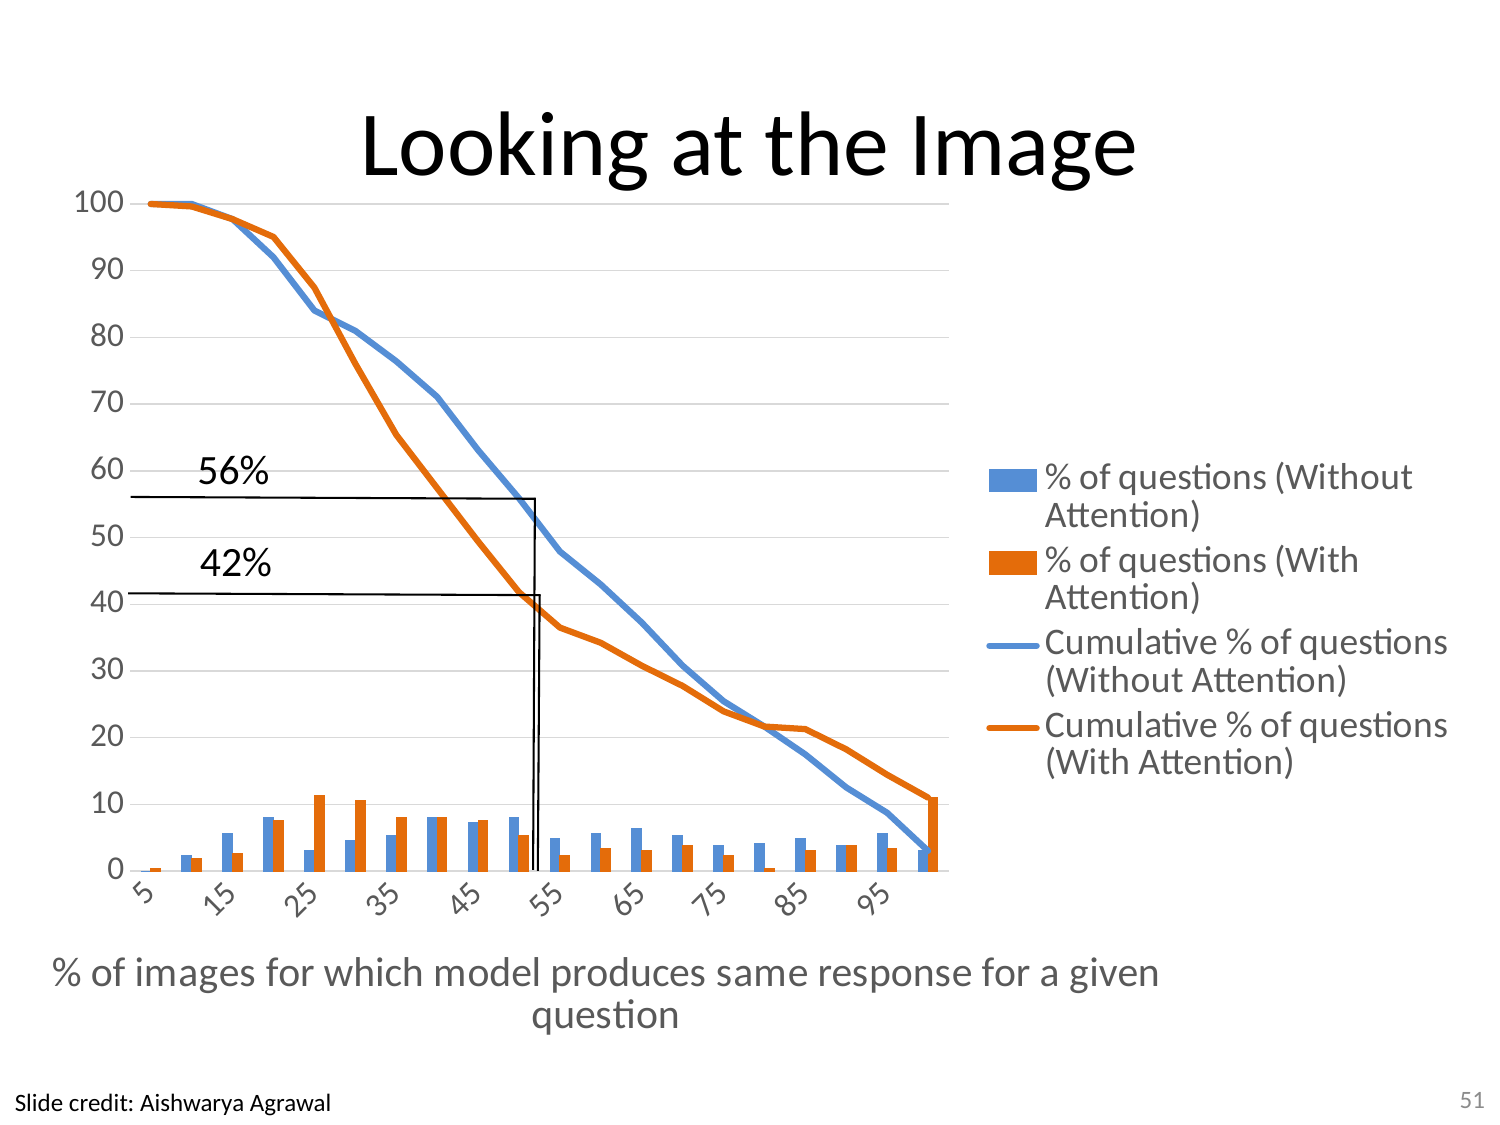

# Looking at the Image

### Chart

| Category | % of questions (Without Attention) | % of questions (With Attention) | Cumulative % of questions (Without Attention) | Cumulative % of questions (With Attention) |
|---|---|---|---|---|
| 5 | 0.0 | 0.380228137 | 100.0 | 100.0 |
| 10 | 2.281368821 | 1.901140684 | 100.0 | 99.6197718599999 |
| 15 | 5.703422053 | 2.661596958 | 97.71863118 | 97.71863118 |
| 20 | 7.984790874999996 | 7.604562737999996 | 92.01520913 | 95.05703422 |
| 25 | 3.041825095 | 11.40684411 | 84.03041824999998 | 87.45247148 |
| 30 | 4.562737642999995 | 10.64638783 | 80.98859315999998 | 76.04562738 |
| 35 | 5.323193915999997 | 7.984790874999996 | 76.42585550999998 | 65.39923953999998 |
| 40 | 7.984790874999996 | 7.984790874999996 | 71.1026616 | 57.41444866999996 |
| 45 | 7.224334600999993 | 7.604562737999996 | 63.11787072 | 49.42965779 |
| 50 | 7.984790874999996 | 5.323193915999997 | 55.89353612 | 41.82509506 |
| 55 | 4.942965778999996 | 2.281368821 | 47.90874525 | 36.50190114 |
| 60 | 5.703422053 | 3.422053232 | 42.96577947 | 34.22053232 |
| 65 | 6.463878326999996 | 3.041825095 | 37.26235741 | 30.79847909 |
| 70 | 5.323193915999997 | 3.802281369 | 30.79847909 | 27.75665399 |
| 75 | 3.802281369 | 2.281368821 | 25.47528517 | 23.95437262 |
| 80 | 4.182509505999996 | 0.380228137 | 21.6730038 | 21.6730038 |
| 85 | 4.942965778999996 | 3.041825095 | 17.4904943 | 21.29277567 |
| 90 | 3.802281369 | 3.802281369 | 12.54752852 | 18.25095057 |
| 95 | 5.703422053 | 3.422053232 | 8.745247147999997 | 14.4486692 |
| 100 | 3.041825095 | 11.02661597 | 3.041825095 | 11.02661597 |
56%
42%
51
Slide credit: Aishwarya Agrawal